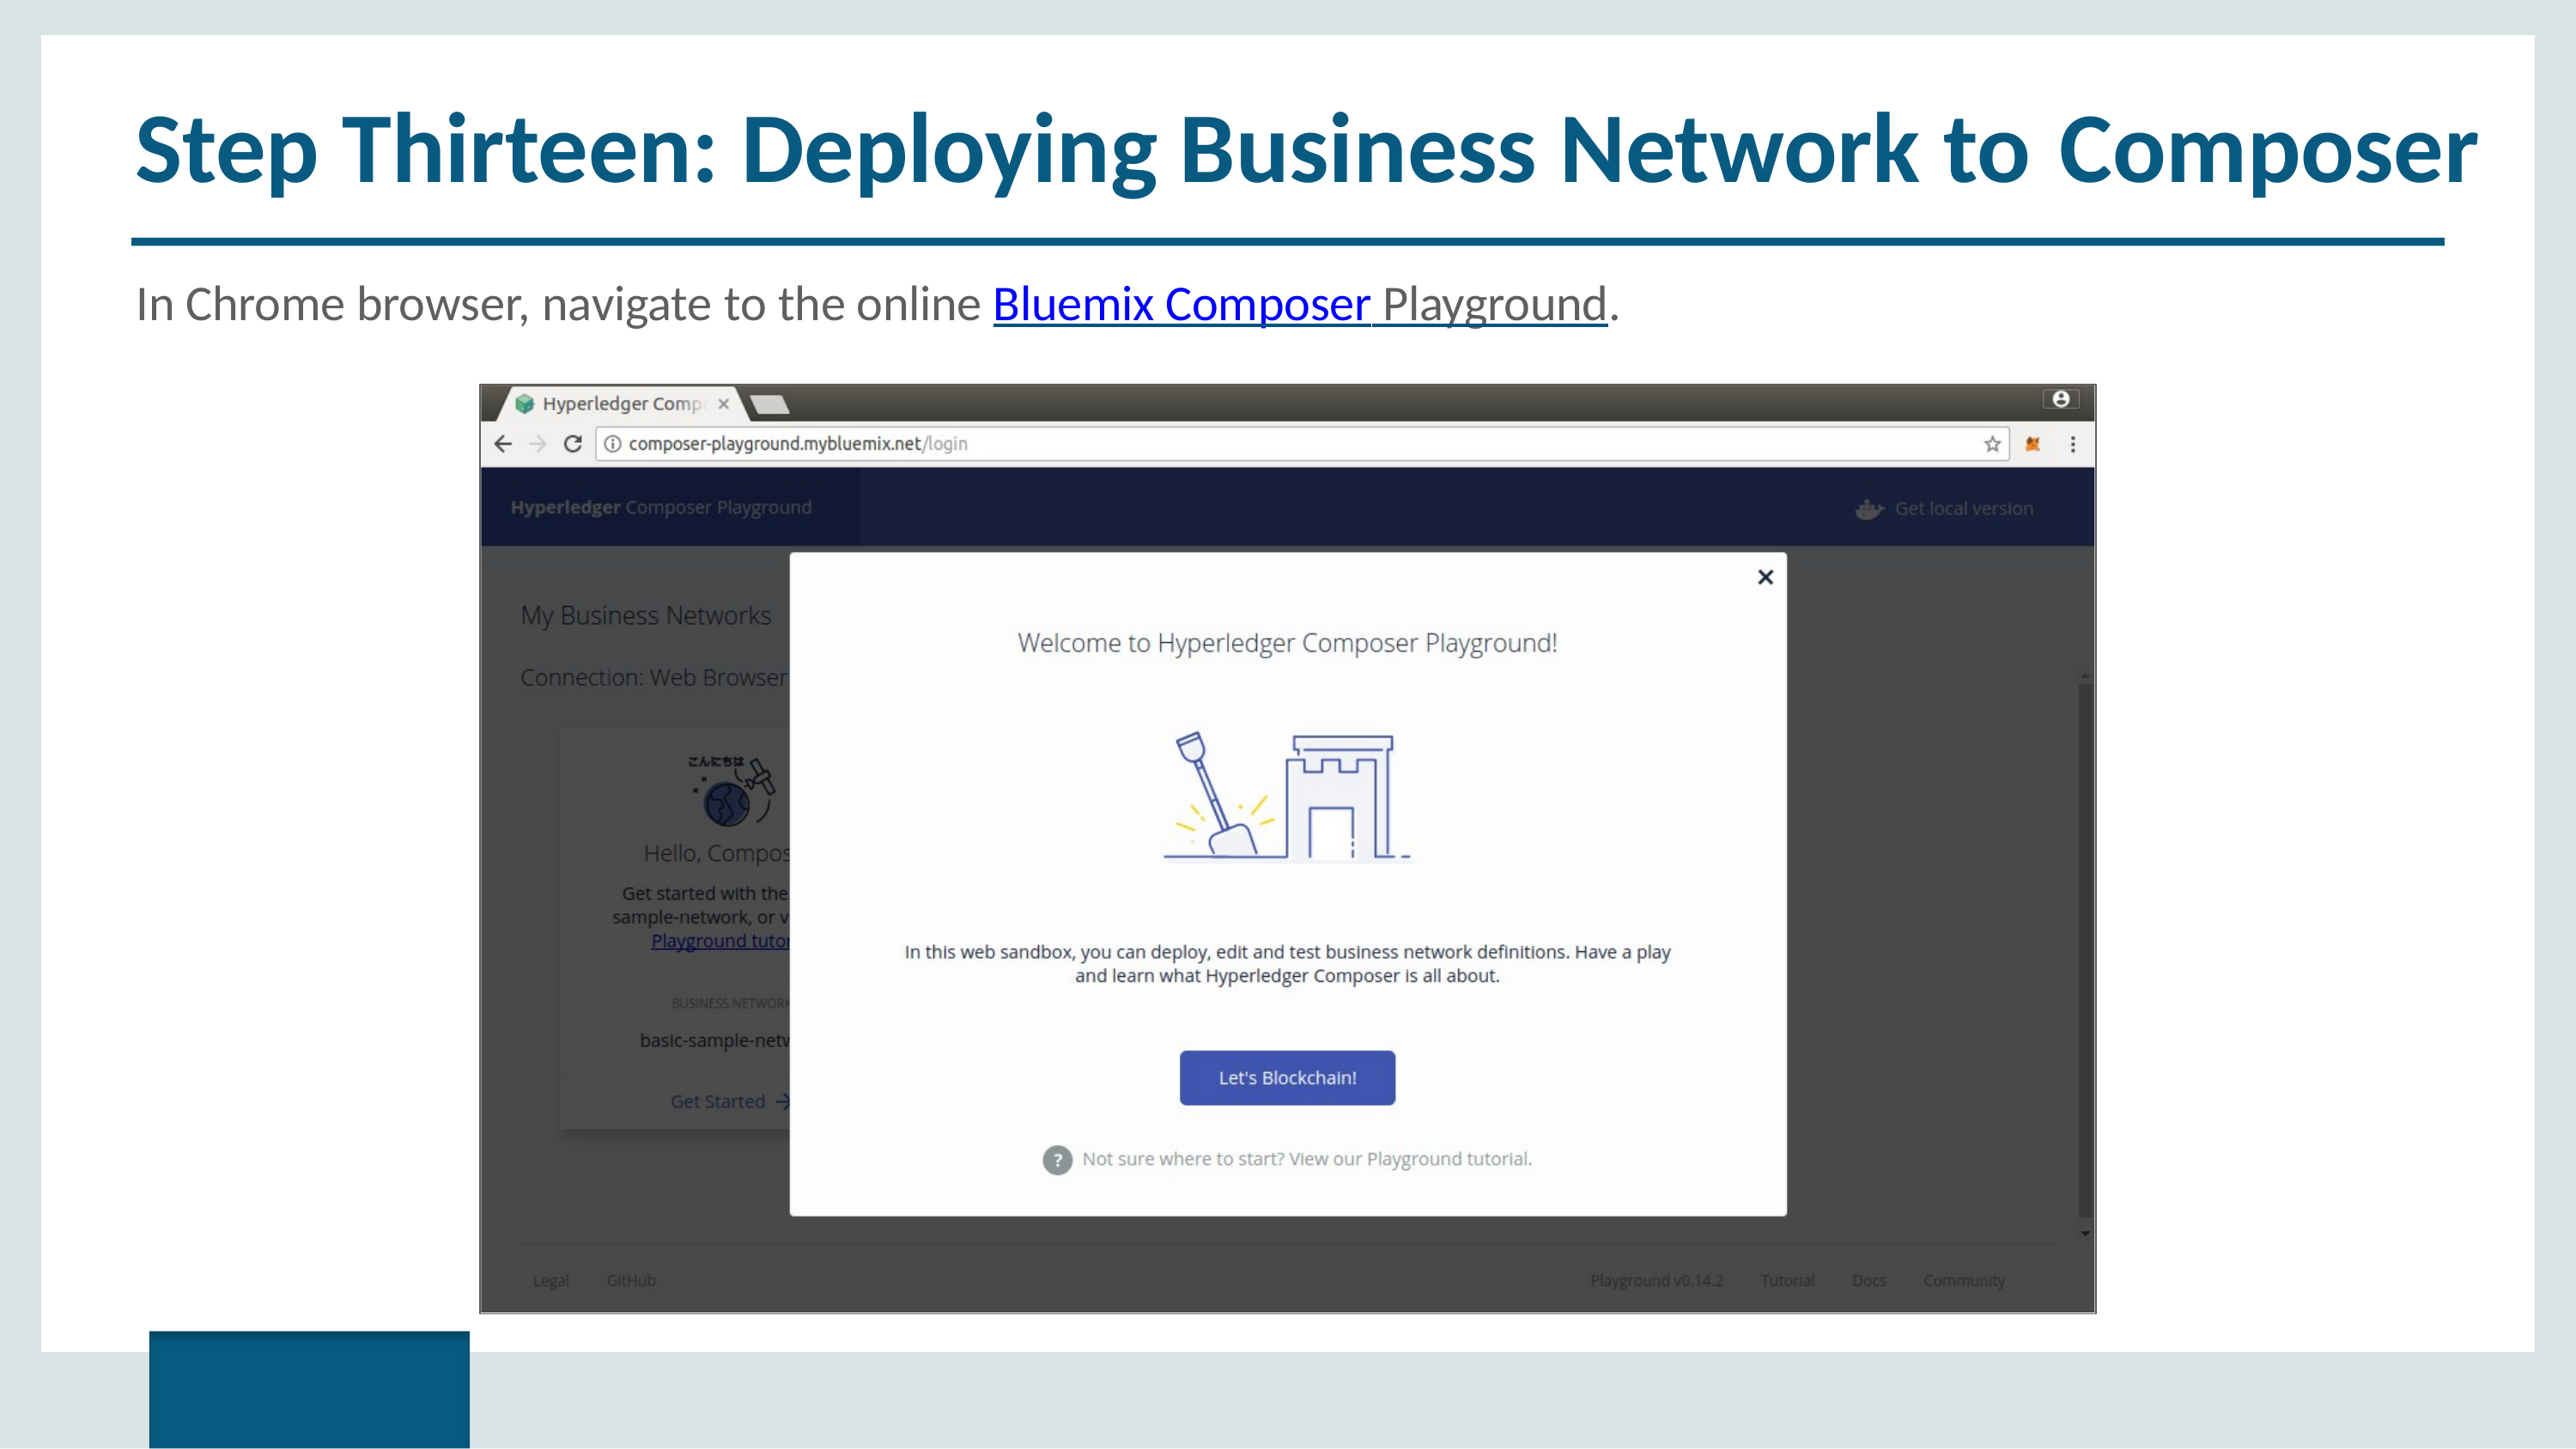

# Step Thirteen: Deploying Business Network to Composer

In Chrome browser, navigate to the online Bluemix Composer Playground.

Copyright © 2017, edureka and/or its affiliates. All rights reserved.